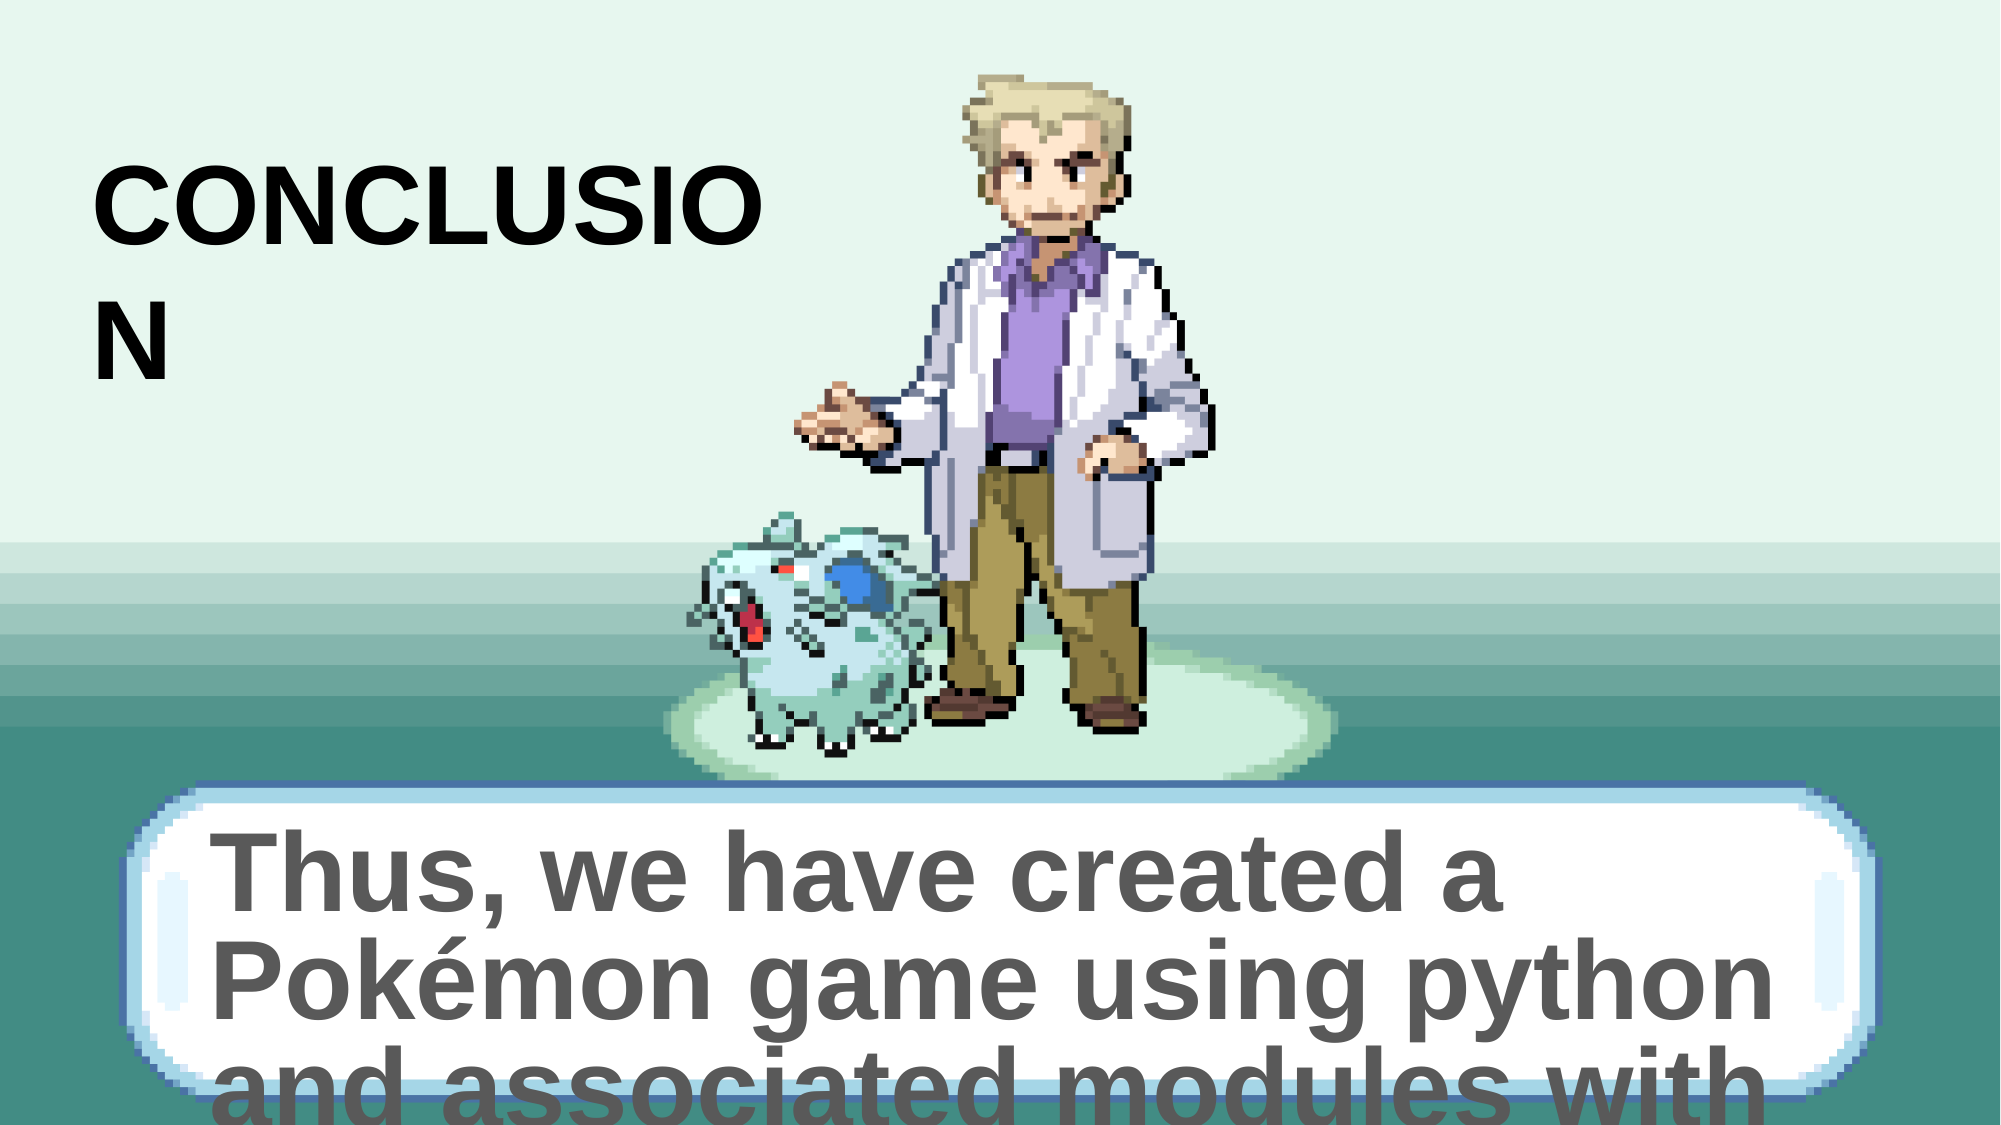

CONCLUSION
Thus, we have created a Pokémon game using python and associated modules with it.